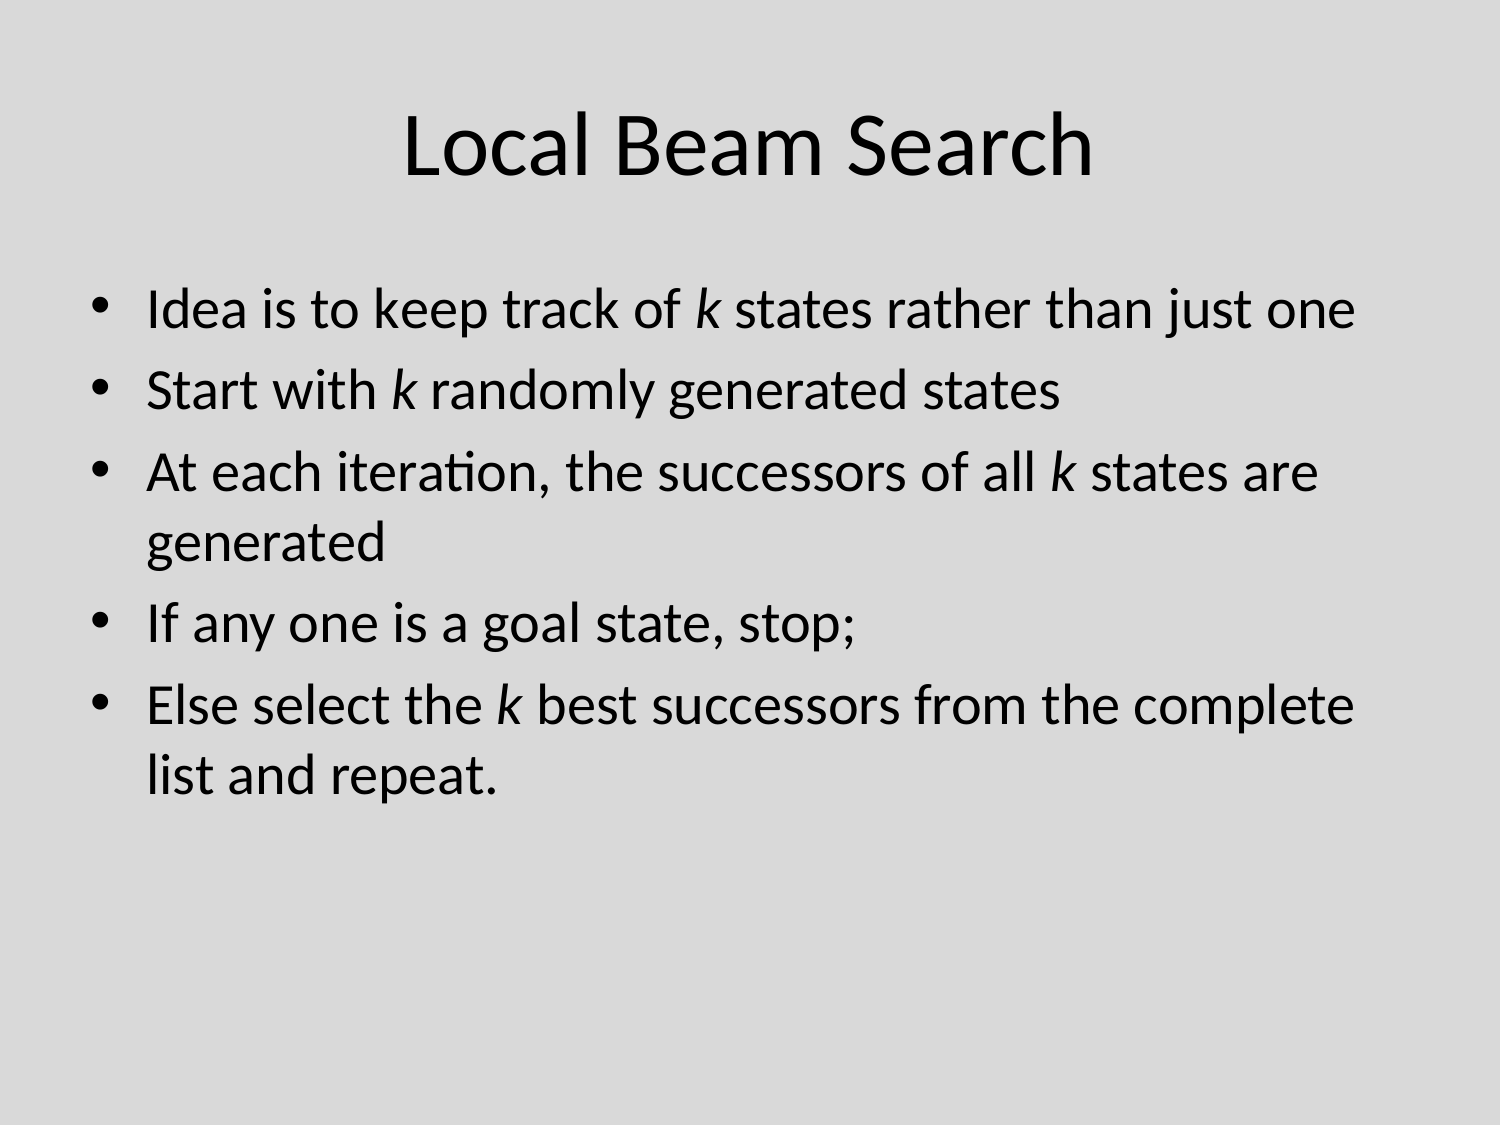

# Local Beam Search
Idea is to keep track of k states rather than just one
Start with k randomly generated states
At each iteration, the successors of all k states are generated
If any one is a goal state, stop;
Else select the k best successors from the complete list and repeat.